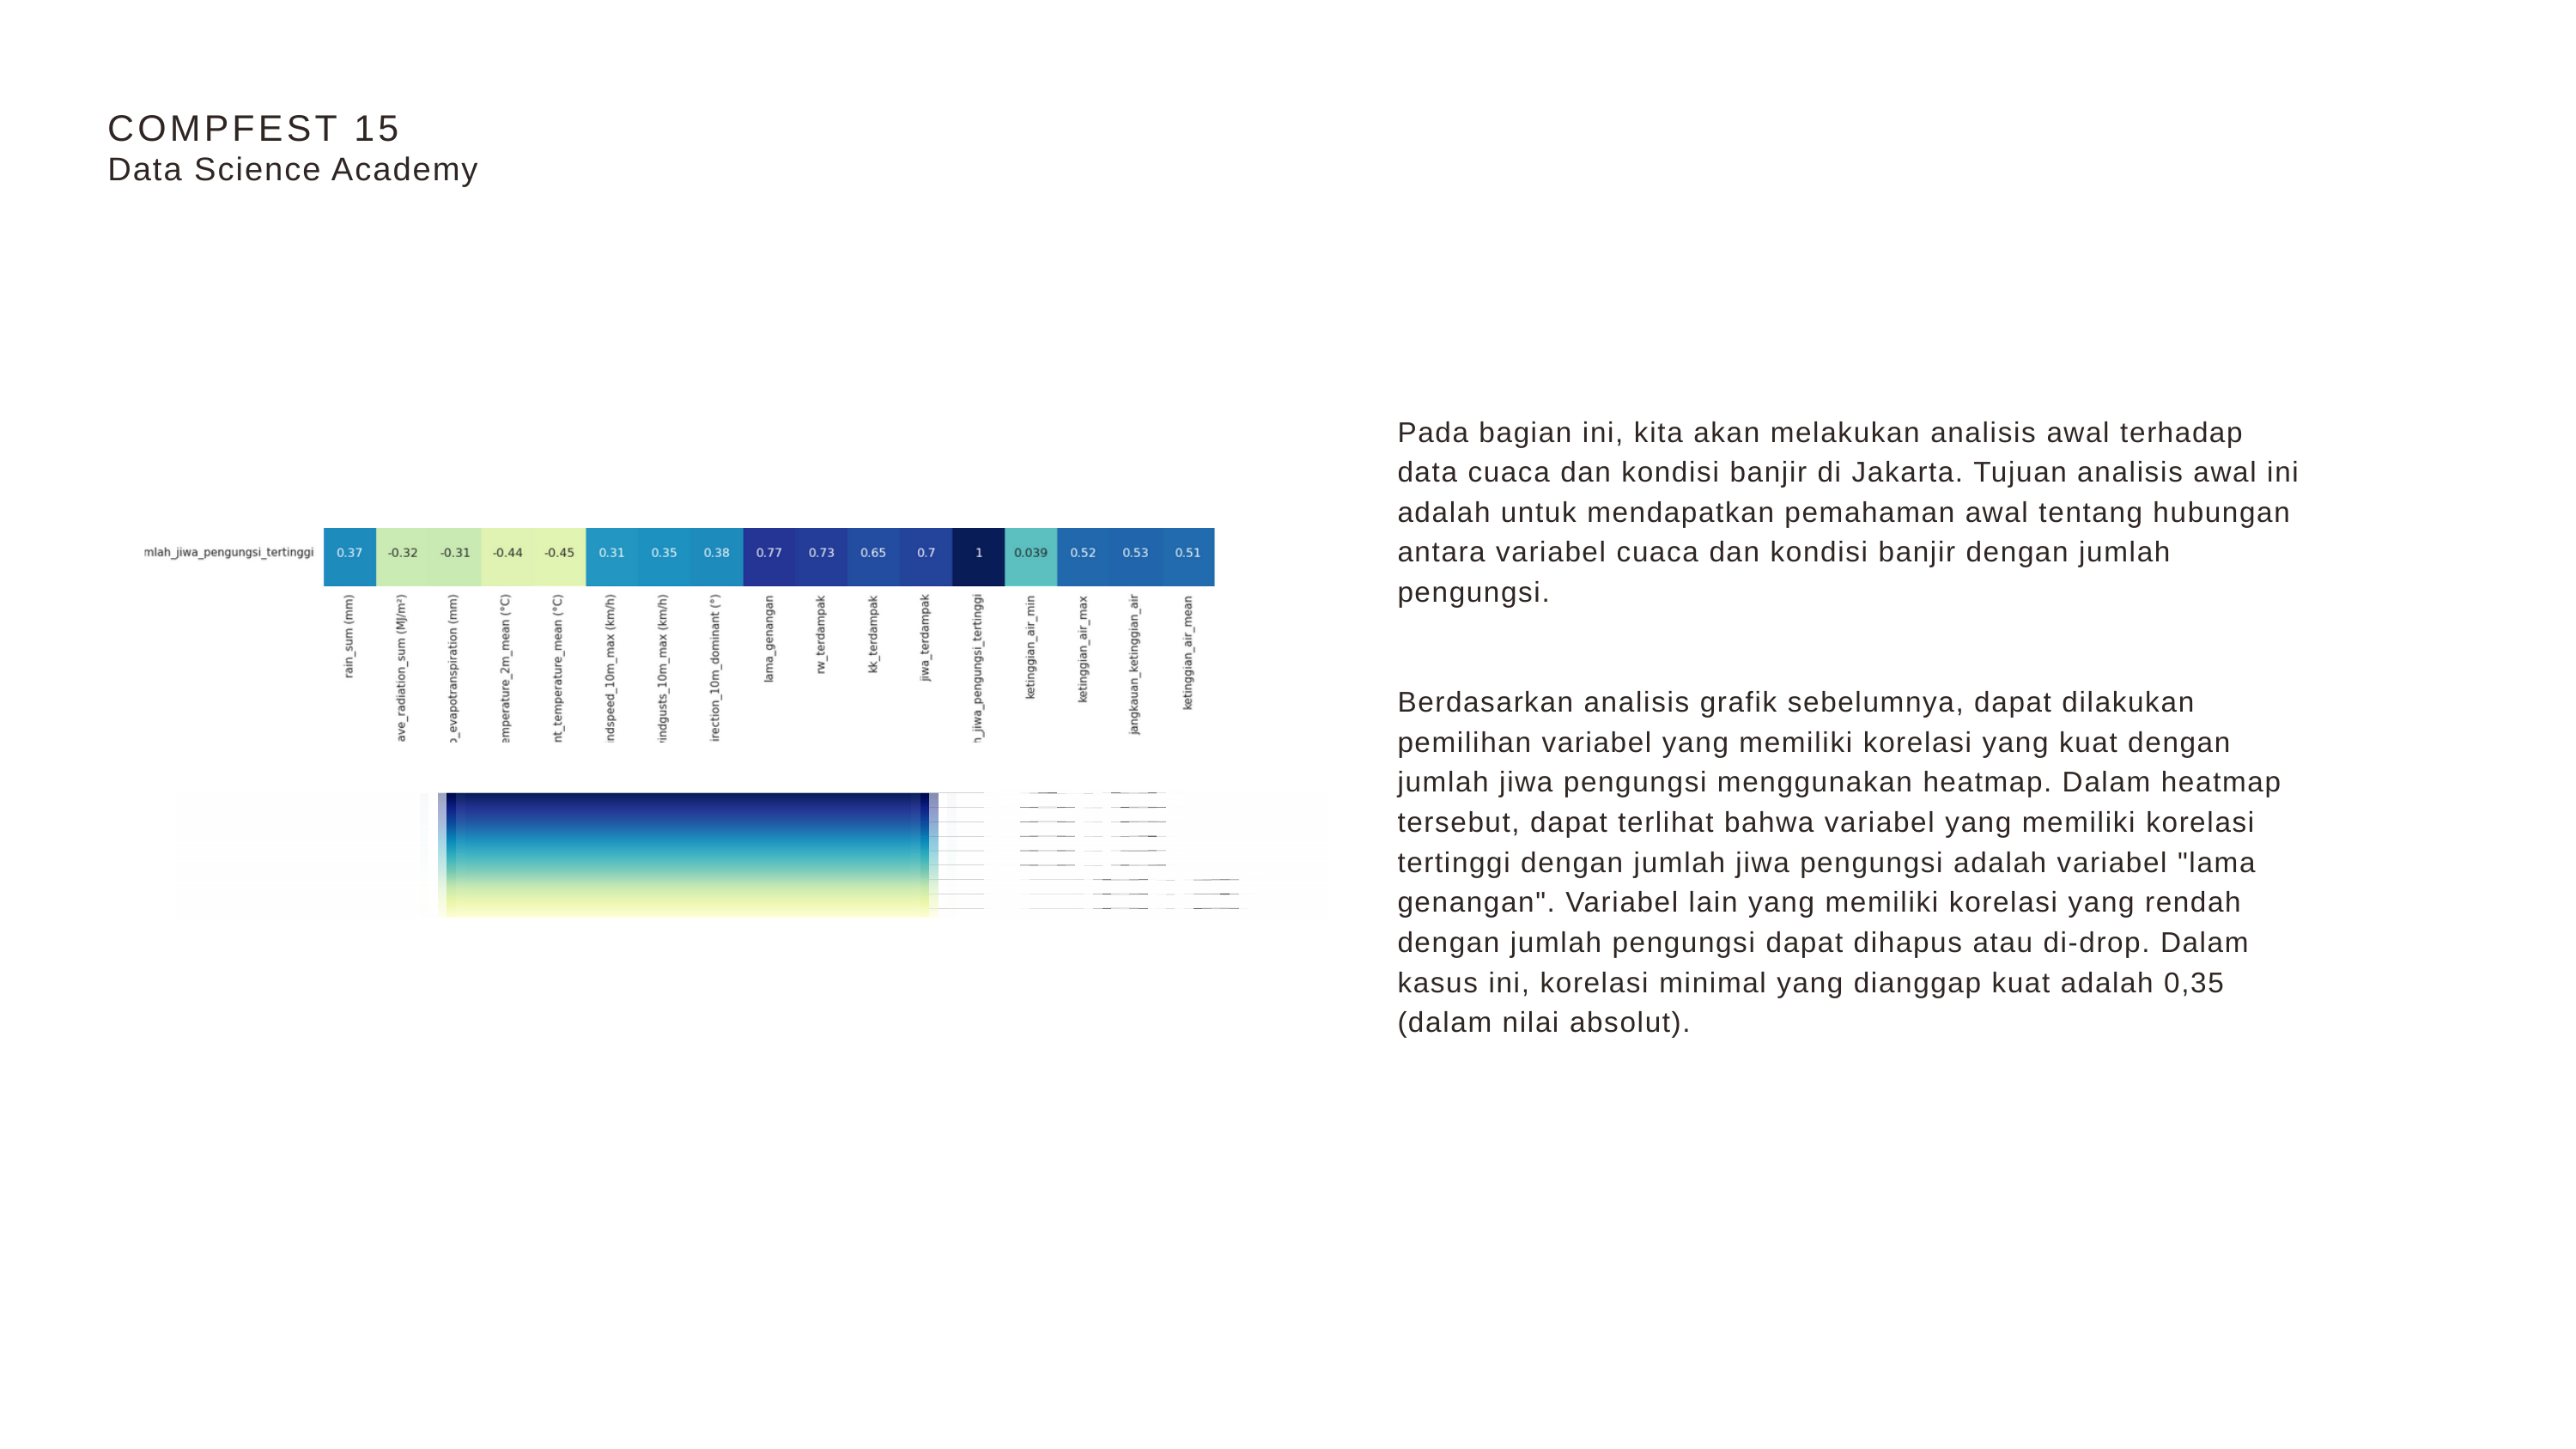

COMPFEST 15
Data Science Academy
Pada bagian ini, kita akan melakukan analisis awal terhadap data cuaca dan kondisi banjir di Jakarta. Tujuan analisis awal ini adalah untuk mendapatkan pemahaman awal tentang hubungan antara variabel cuaca dan kondisi banjir dengan jumlah pengungsi.

Berdasarkan analisis grafik sebelumnya, dapat dilakukan pemilihan variabel yang memiliki korelasi yang kuat dengan jumlah jiwa pengungsi menggunakan heatmap. Dalam heatmap tersebut, dapat terlihat bahwa variabel yang memiliki korelasi tertinggi dengan jumlah jiwa pengungsi adalah variabel "lama genangan". Variabel lain yang memiliki korelasi yang rendah dengan jumlah pengungsi dapat dihapus atau di-drop. Dalam kasus ini, korelasi minimal yang dianggap kuat adalah 0,35 (dalam nilai absolut).